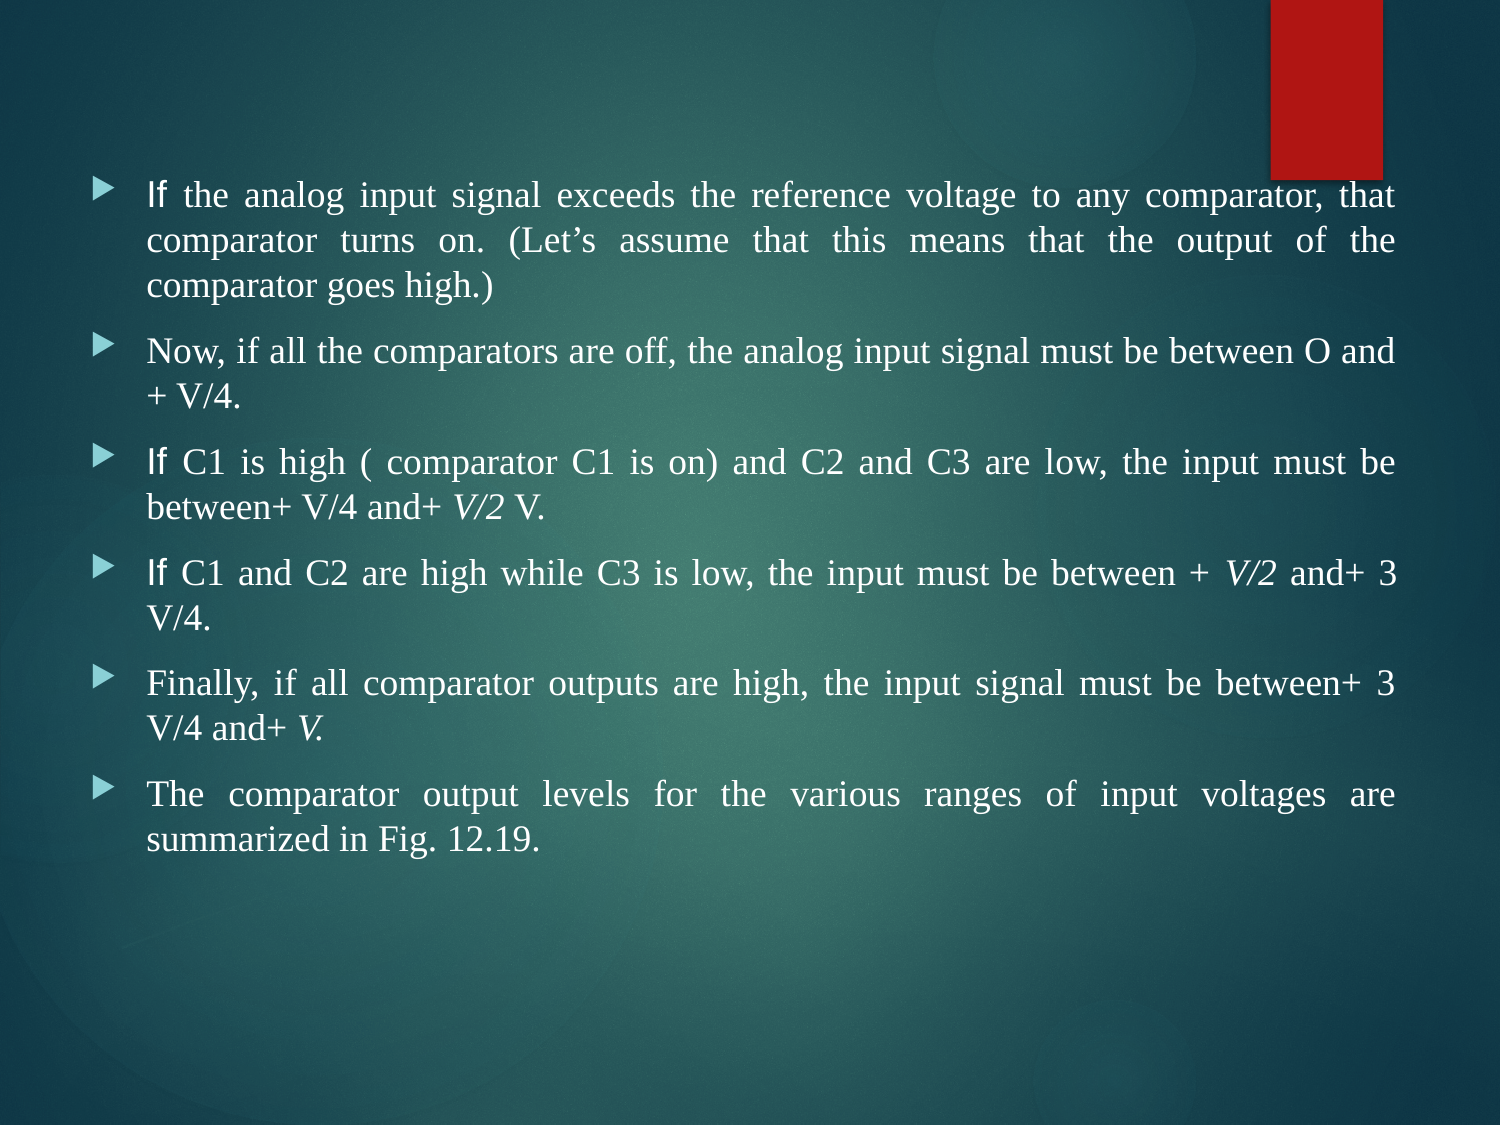

If the analog input signal exceeds the reference voltage to any comparator, that comparator turns on. (Let’s assume that this means that the output of the comparator goes high.)
Now, if all the comparators are off, the analog input signal must be between O and + V/4.
If C1 is high ( comparator C1 is on) and C2 and C3 are low, the input must be between+ V/4 and+ V/2 V.
If C1 and C2 are high while C3 is low, the input must be between + V/2 and+ 3 V/4.
Finally, if all comparator outputs are high, the input signal must be between+ 3 V/4 and+ V.
The comparator output levels for the various ranges of input voltages are summarized in Fig. 12.19.